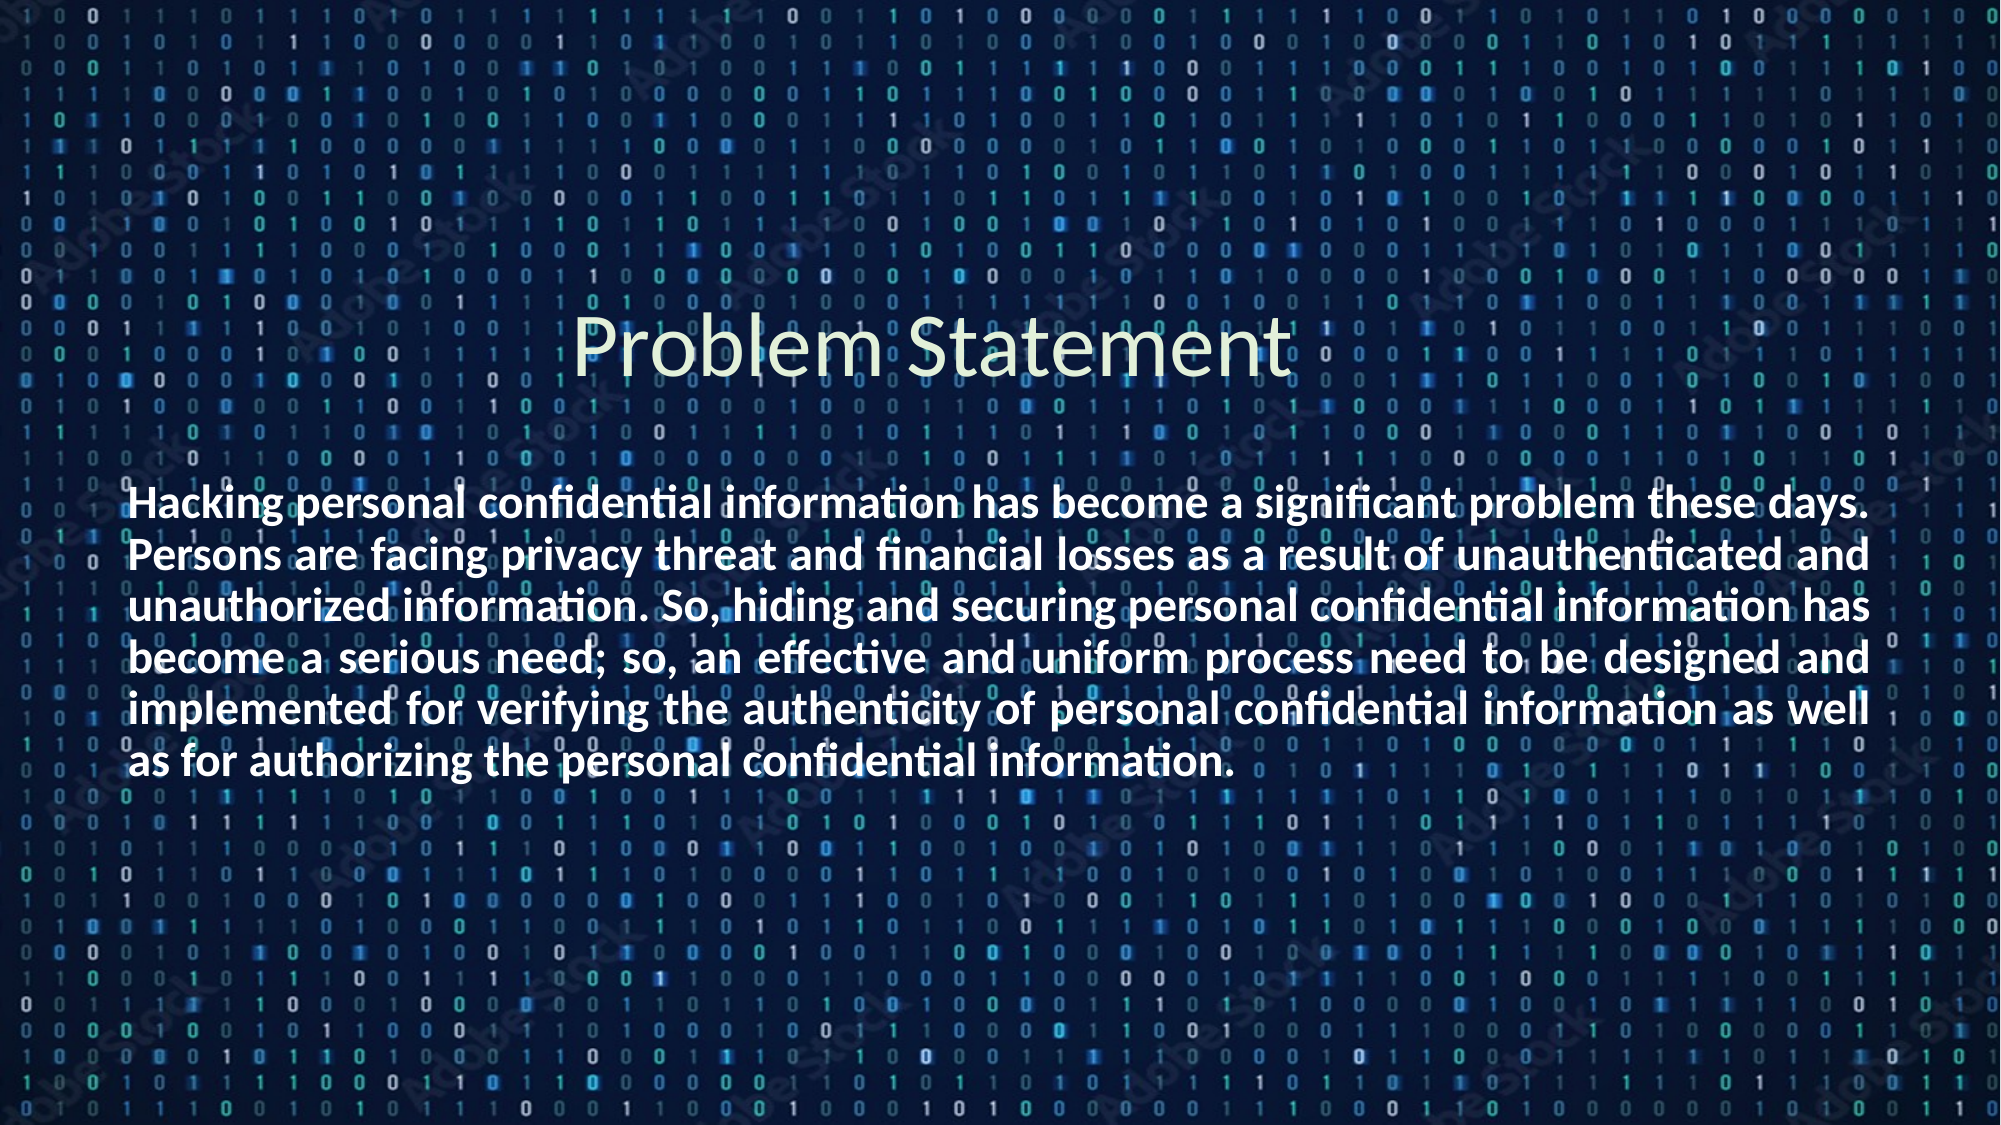

# Problem Statement
Hacking personal confidential information has become a significant problem these days. Persons are facing privacy threat and financial losses as a result of unauthenticated and unauthorized information. So, hiding and securing personal confidential information has become a serious need; so, an effective and uniform process need to be designed and implemented for verifying the authenticity of personal confidential information as well as for authorizing the personal confidential information.